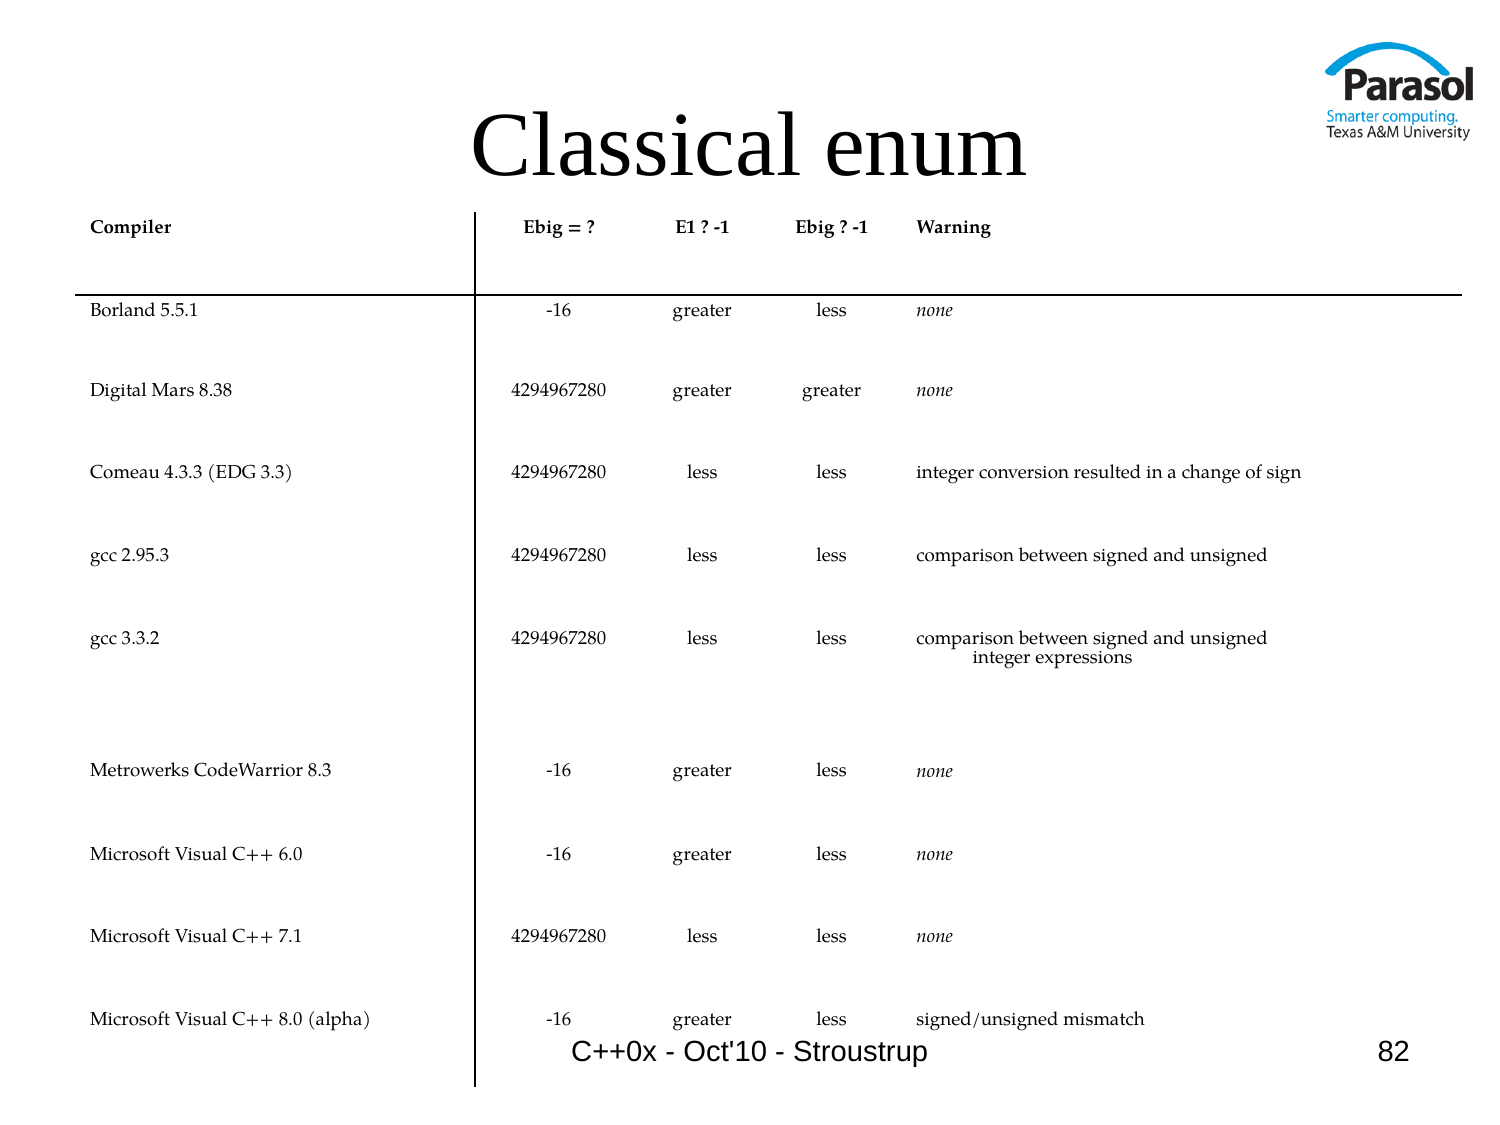

# Classical enum
| Compiler | Ebig = ? | E1 ? -1 | Ebig ? -1 | Warning |
| --- | --- | --- | --- | --- |
| Borland 5.5.1 | -16 | greater | less | none |
| Digital Mars 8.38 | 4294967280 | greater | greater | none |
| Comeau 4.3.3 (EDG 3.3) | 4294967280 | less | less | integer conversion resulted in a change of sign |
| gcc 2.95.3 | 4294967280 | less | less | comparison between signed and unsigned |
| gcc 3.3.2 | 4294967280 | less | less | comparison between signed and unsigned integer expressions |
| Metrowerks CodeWarrior 8.3 | -16 | greater | less | none |
| Microsoft Visual C++ 6.0 | -16 | greater | less | none |
| Microsoft Visual C++ 7.1 | 4294967280 | less | less | none |
| Microsoft Visual C++ 8.0 (alpha) | -16 | greater | less | signed/unsigned mismatch |
C++0x - Oct'10 - Stroustrup
82